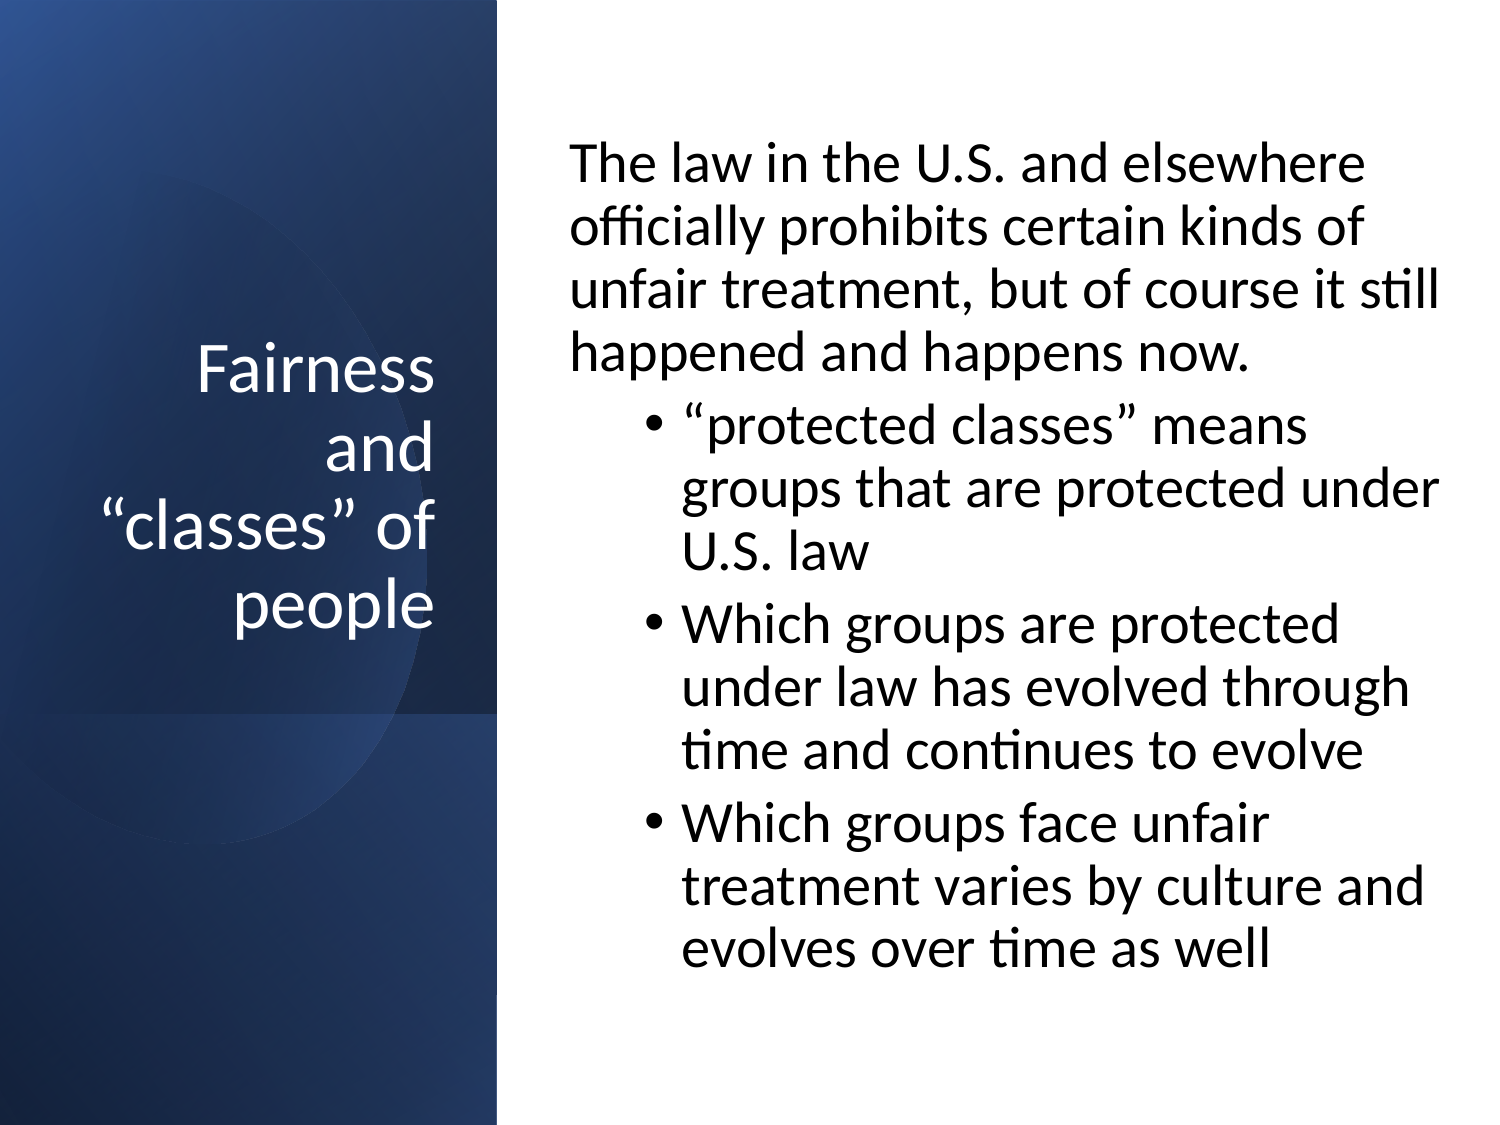

# Fairness and “classes” of people
The law in the U.S. and elsewhere officially prohibits certain kinds of unfair treatment, but of course it still happened and happens now.
“protected classes” means groups that are protected under U.S. law
Which groups are protected under law has evolved through time and continues to evolve
Which groups face unfair treatment varies by culture and evolves over time as well